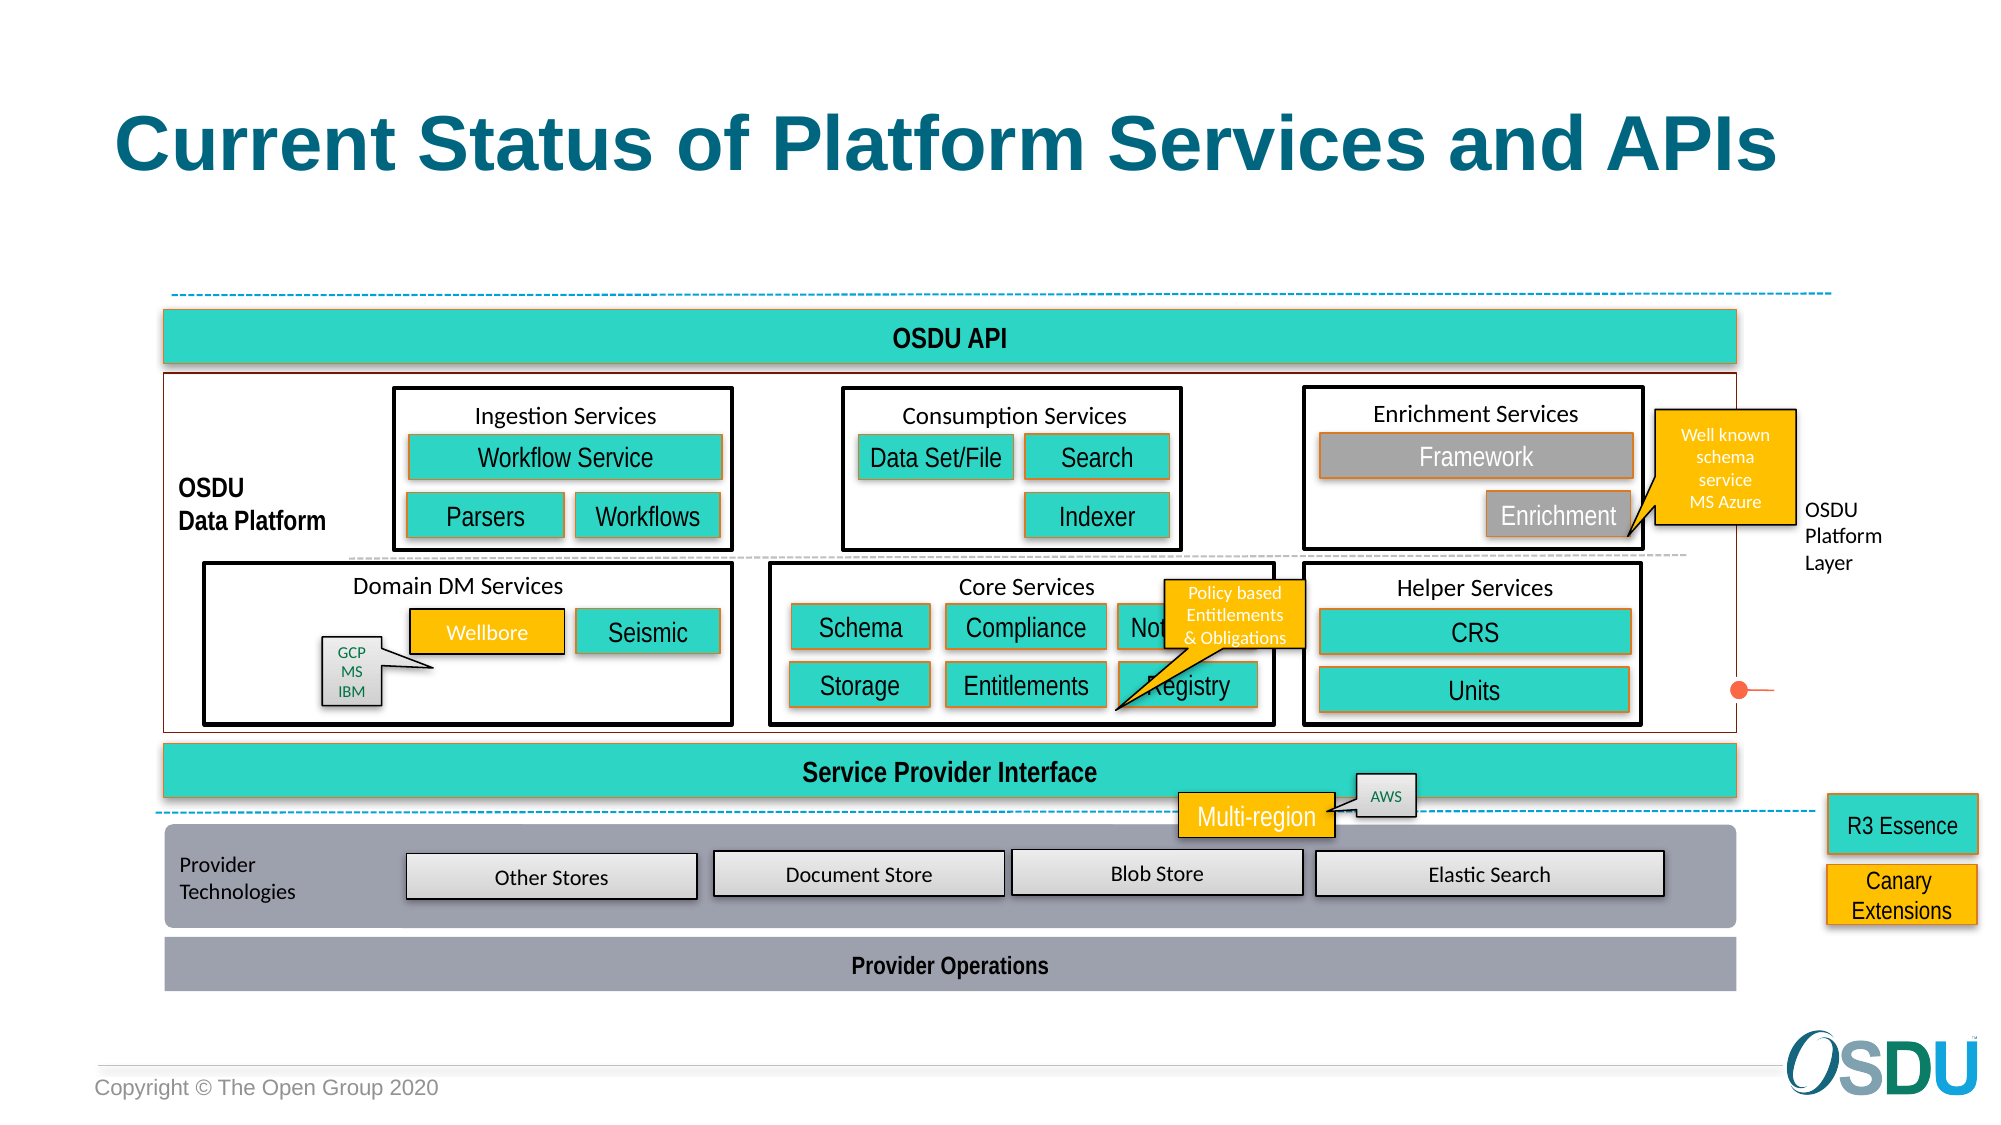

# Current Status of Platform Services and APIs

OSDU API
OSDU Platform Layer
OSDU
Data Platform

Enrichment Services
Framework
Enrichment

Ingestion Services
Workflow Service
Parsers
Workflows

Consumption Services
Data Set/File
Indexer
Search
Data Services

OSDU
Platform
Layer
Domain DM Services

Wellbore
Seismic

Core Services
Schema
Storage
Compliance
Entitlements
Notification
Registry

Helper Services
CRS
Units
Platform Services

Service Provider Interface

Provider
Technologies
Blob Store
Document Store
Elastic Search
Other Stores
Provider Operations
Well known schema service
MS Azure
Policy based Entitlements & Obligations
GCP
MS
IBM
AWS
Multi-region
R3 Essence
Canary
Extensions